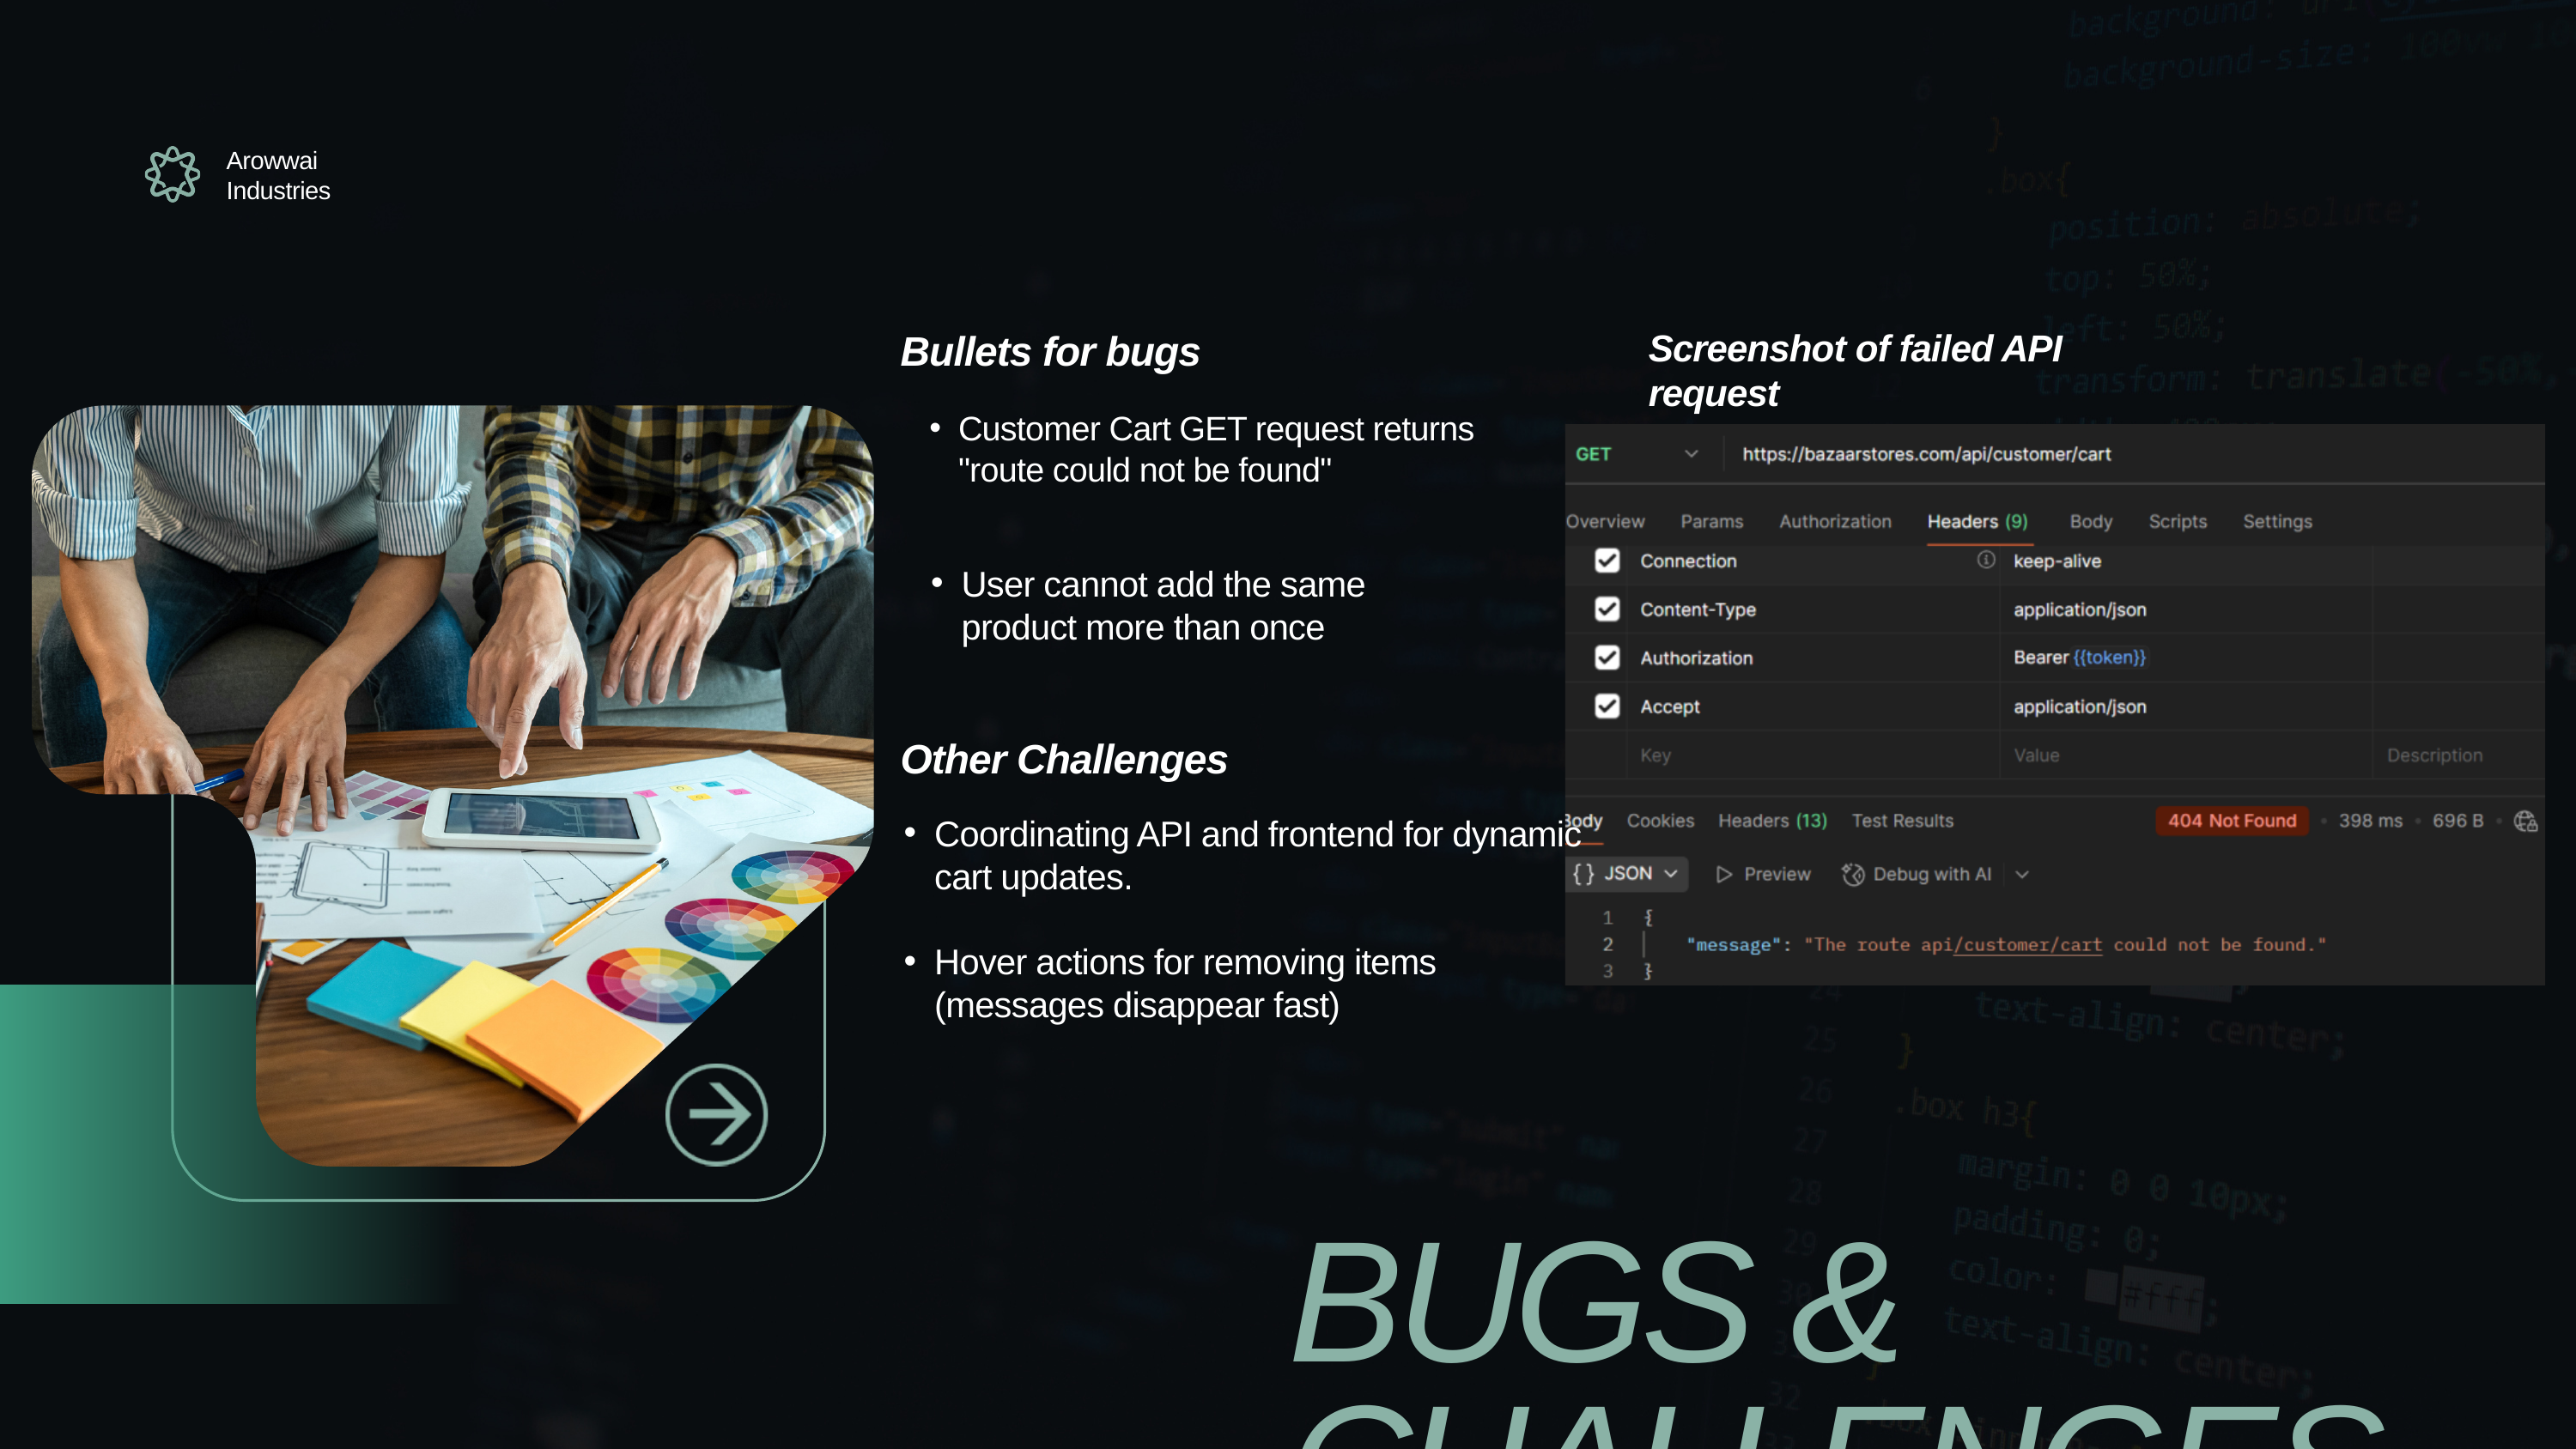

Arowwai Industries

Screenshot of failed API request

Bullets for bugs

Customer Cart GET request returns "route could not be found"

User cannot add the same product more than once

Other Challenges

Coordinating API and frontend for dynamic cart updates.

Hover actions for removing items (messages disappear fast)

BUGS & CHALLENGES